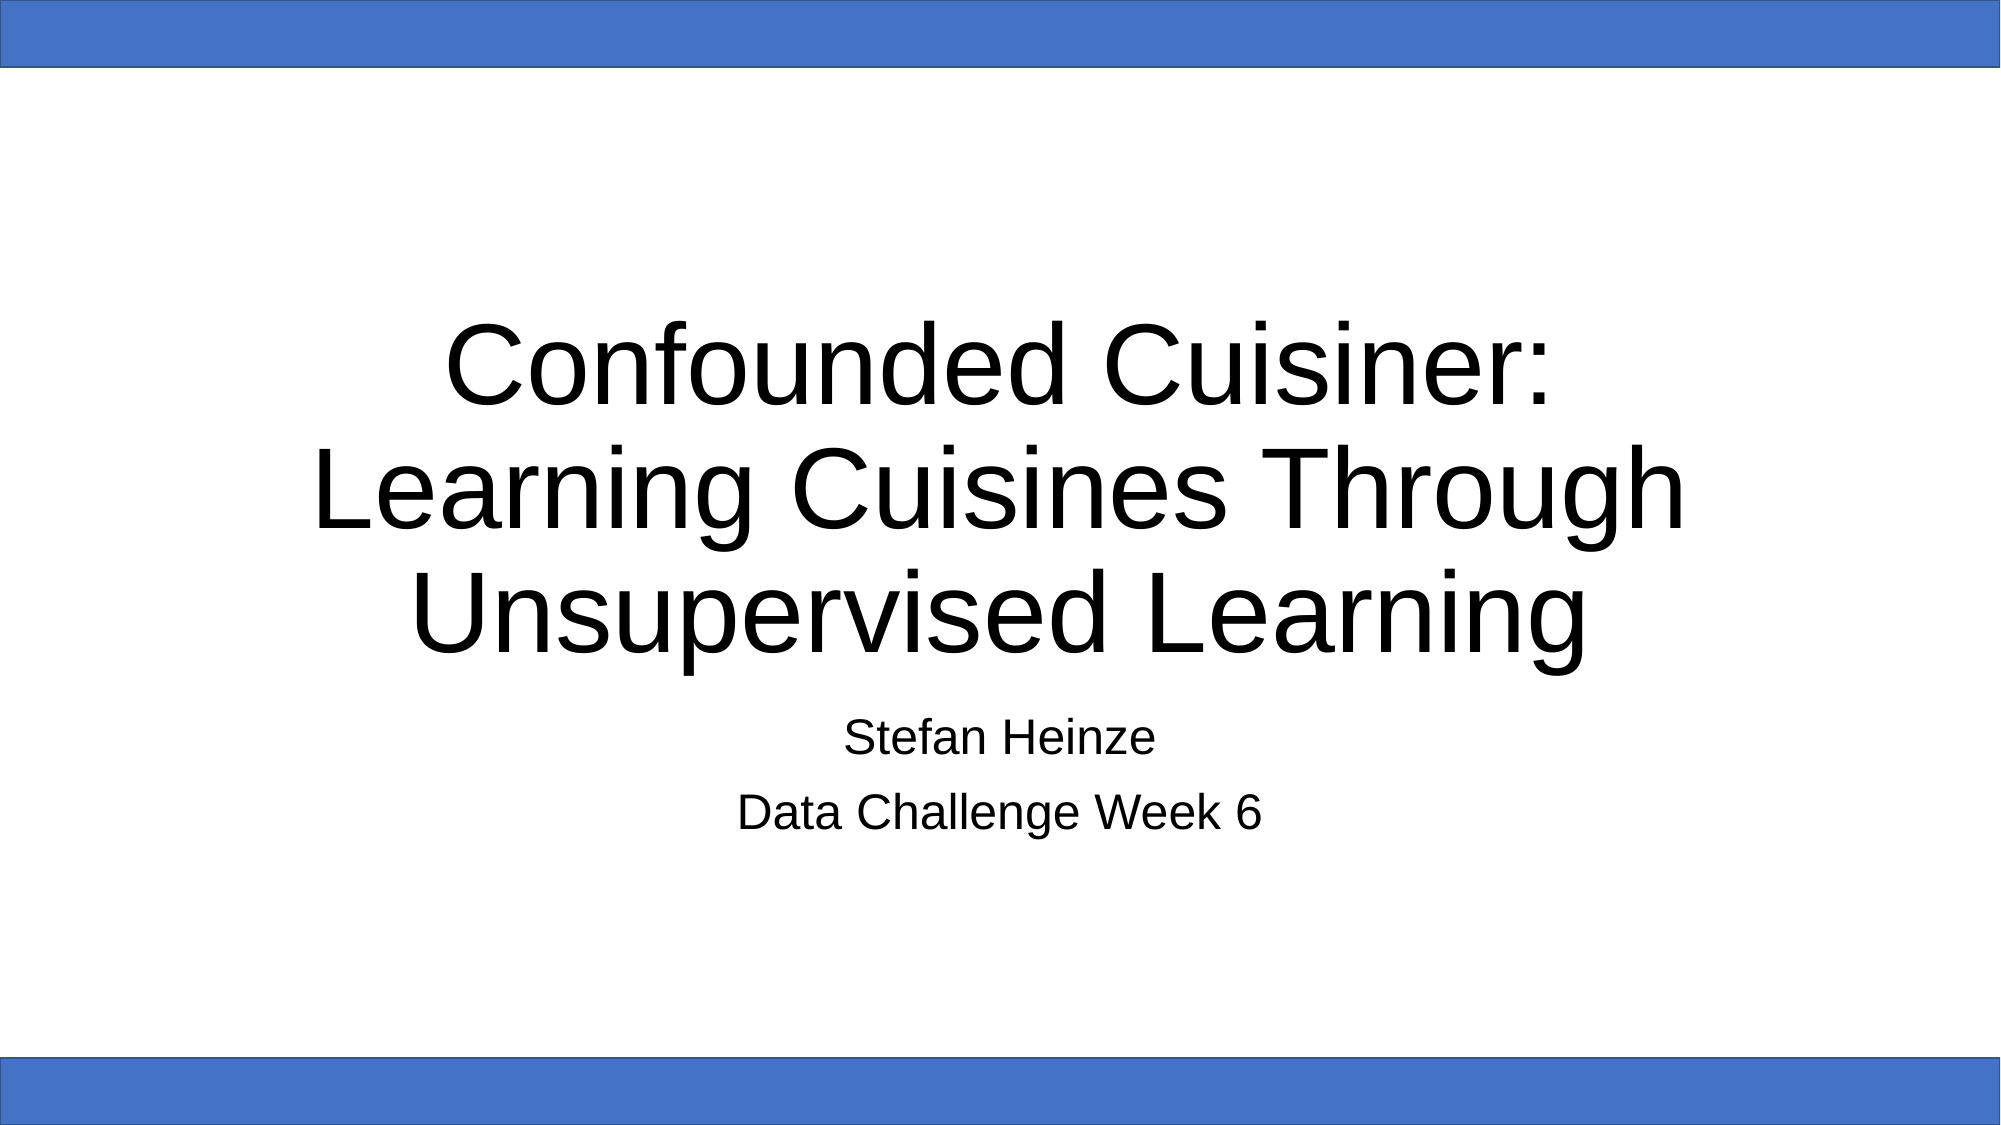

# Confounded Cuisiner: Learning Cuisines Through Unsupervised Learning
Stefan Heinze
Data Challenge Week 6